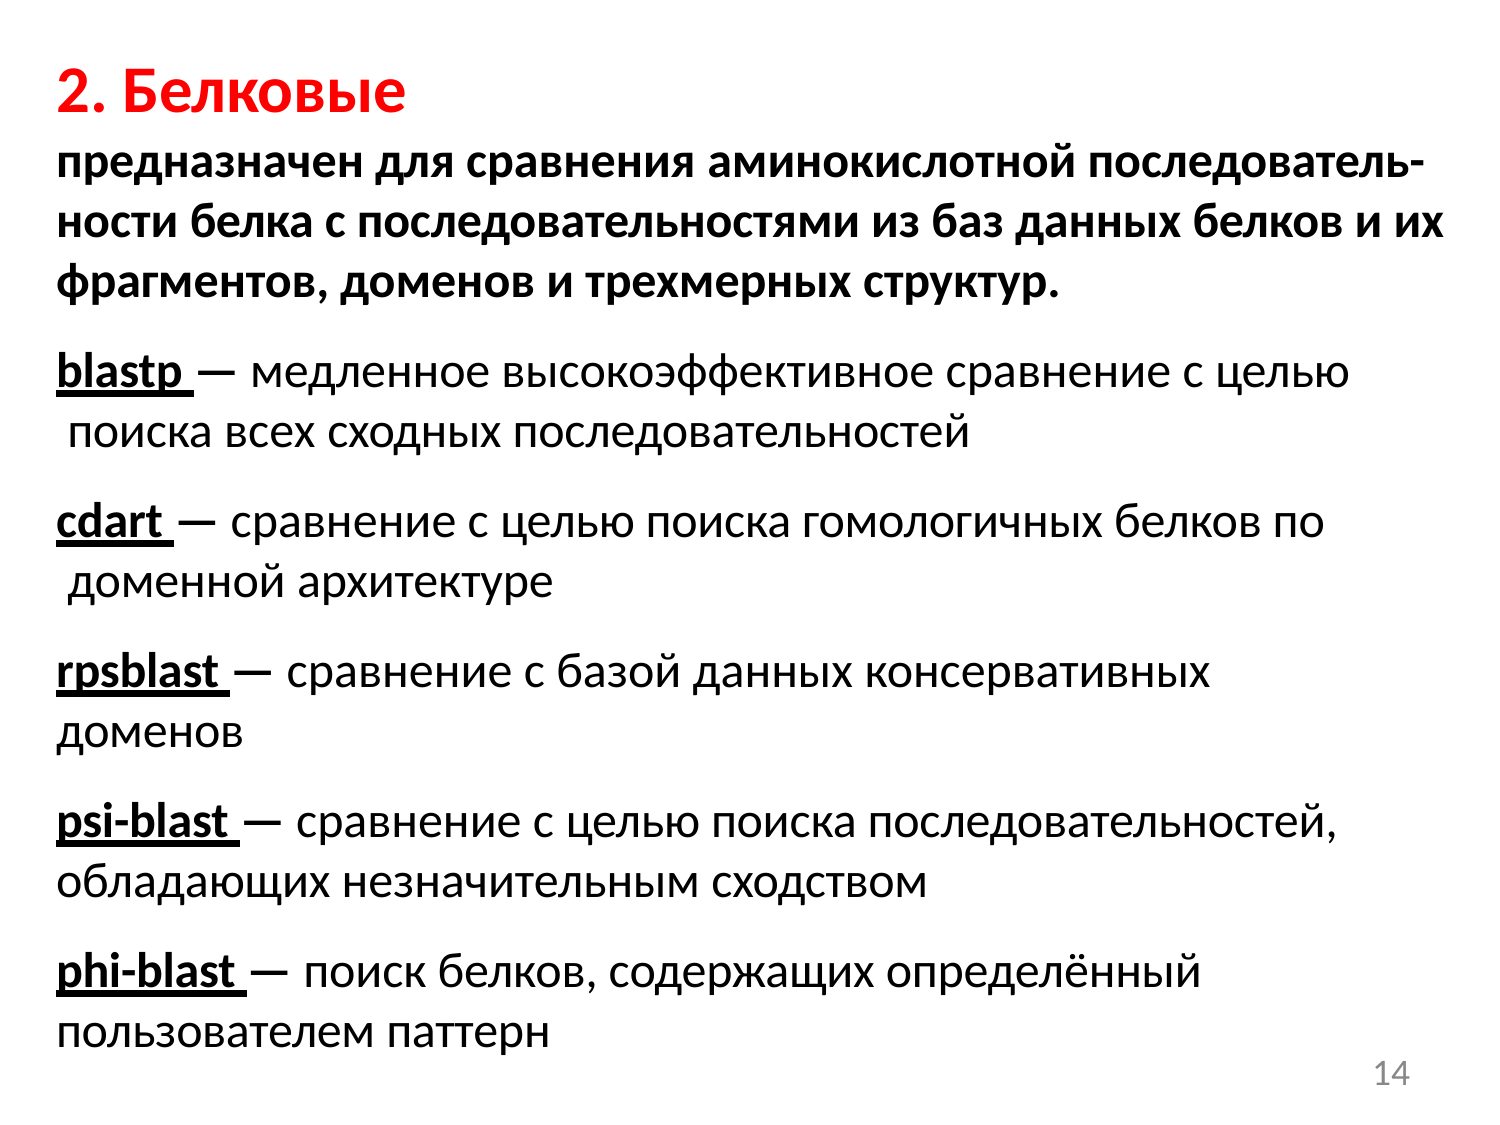

# 2. Белковые
предназначен для сравнения аминокислотной последователь-  ности белка с последовательностями из баз данных белков и их  фрагментов, доменов и трехмерных структур.
blastp — медленное высокоэффективное сравнение с целью  поиска всех сходных последовательностей
cdart — сравнение с целью поиска гомологичных белков по  доменной архитектуре
rpsblast — сравнение с базой данных консервативных доменов
psi-blast — сравнение с целью поиска последовательностей,  обладающих незначительным сходством
phi-blast — поиск белков, содержащих определённый
пользователем паттерн
14